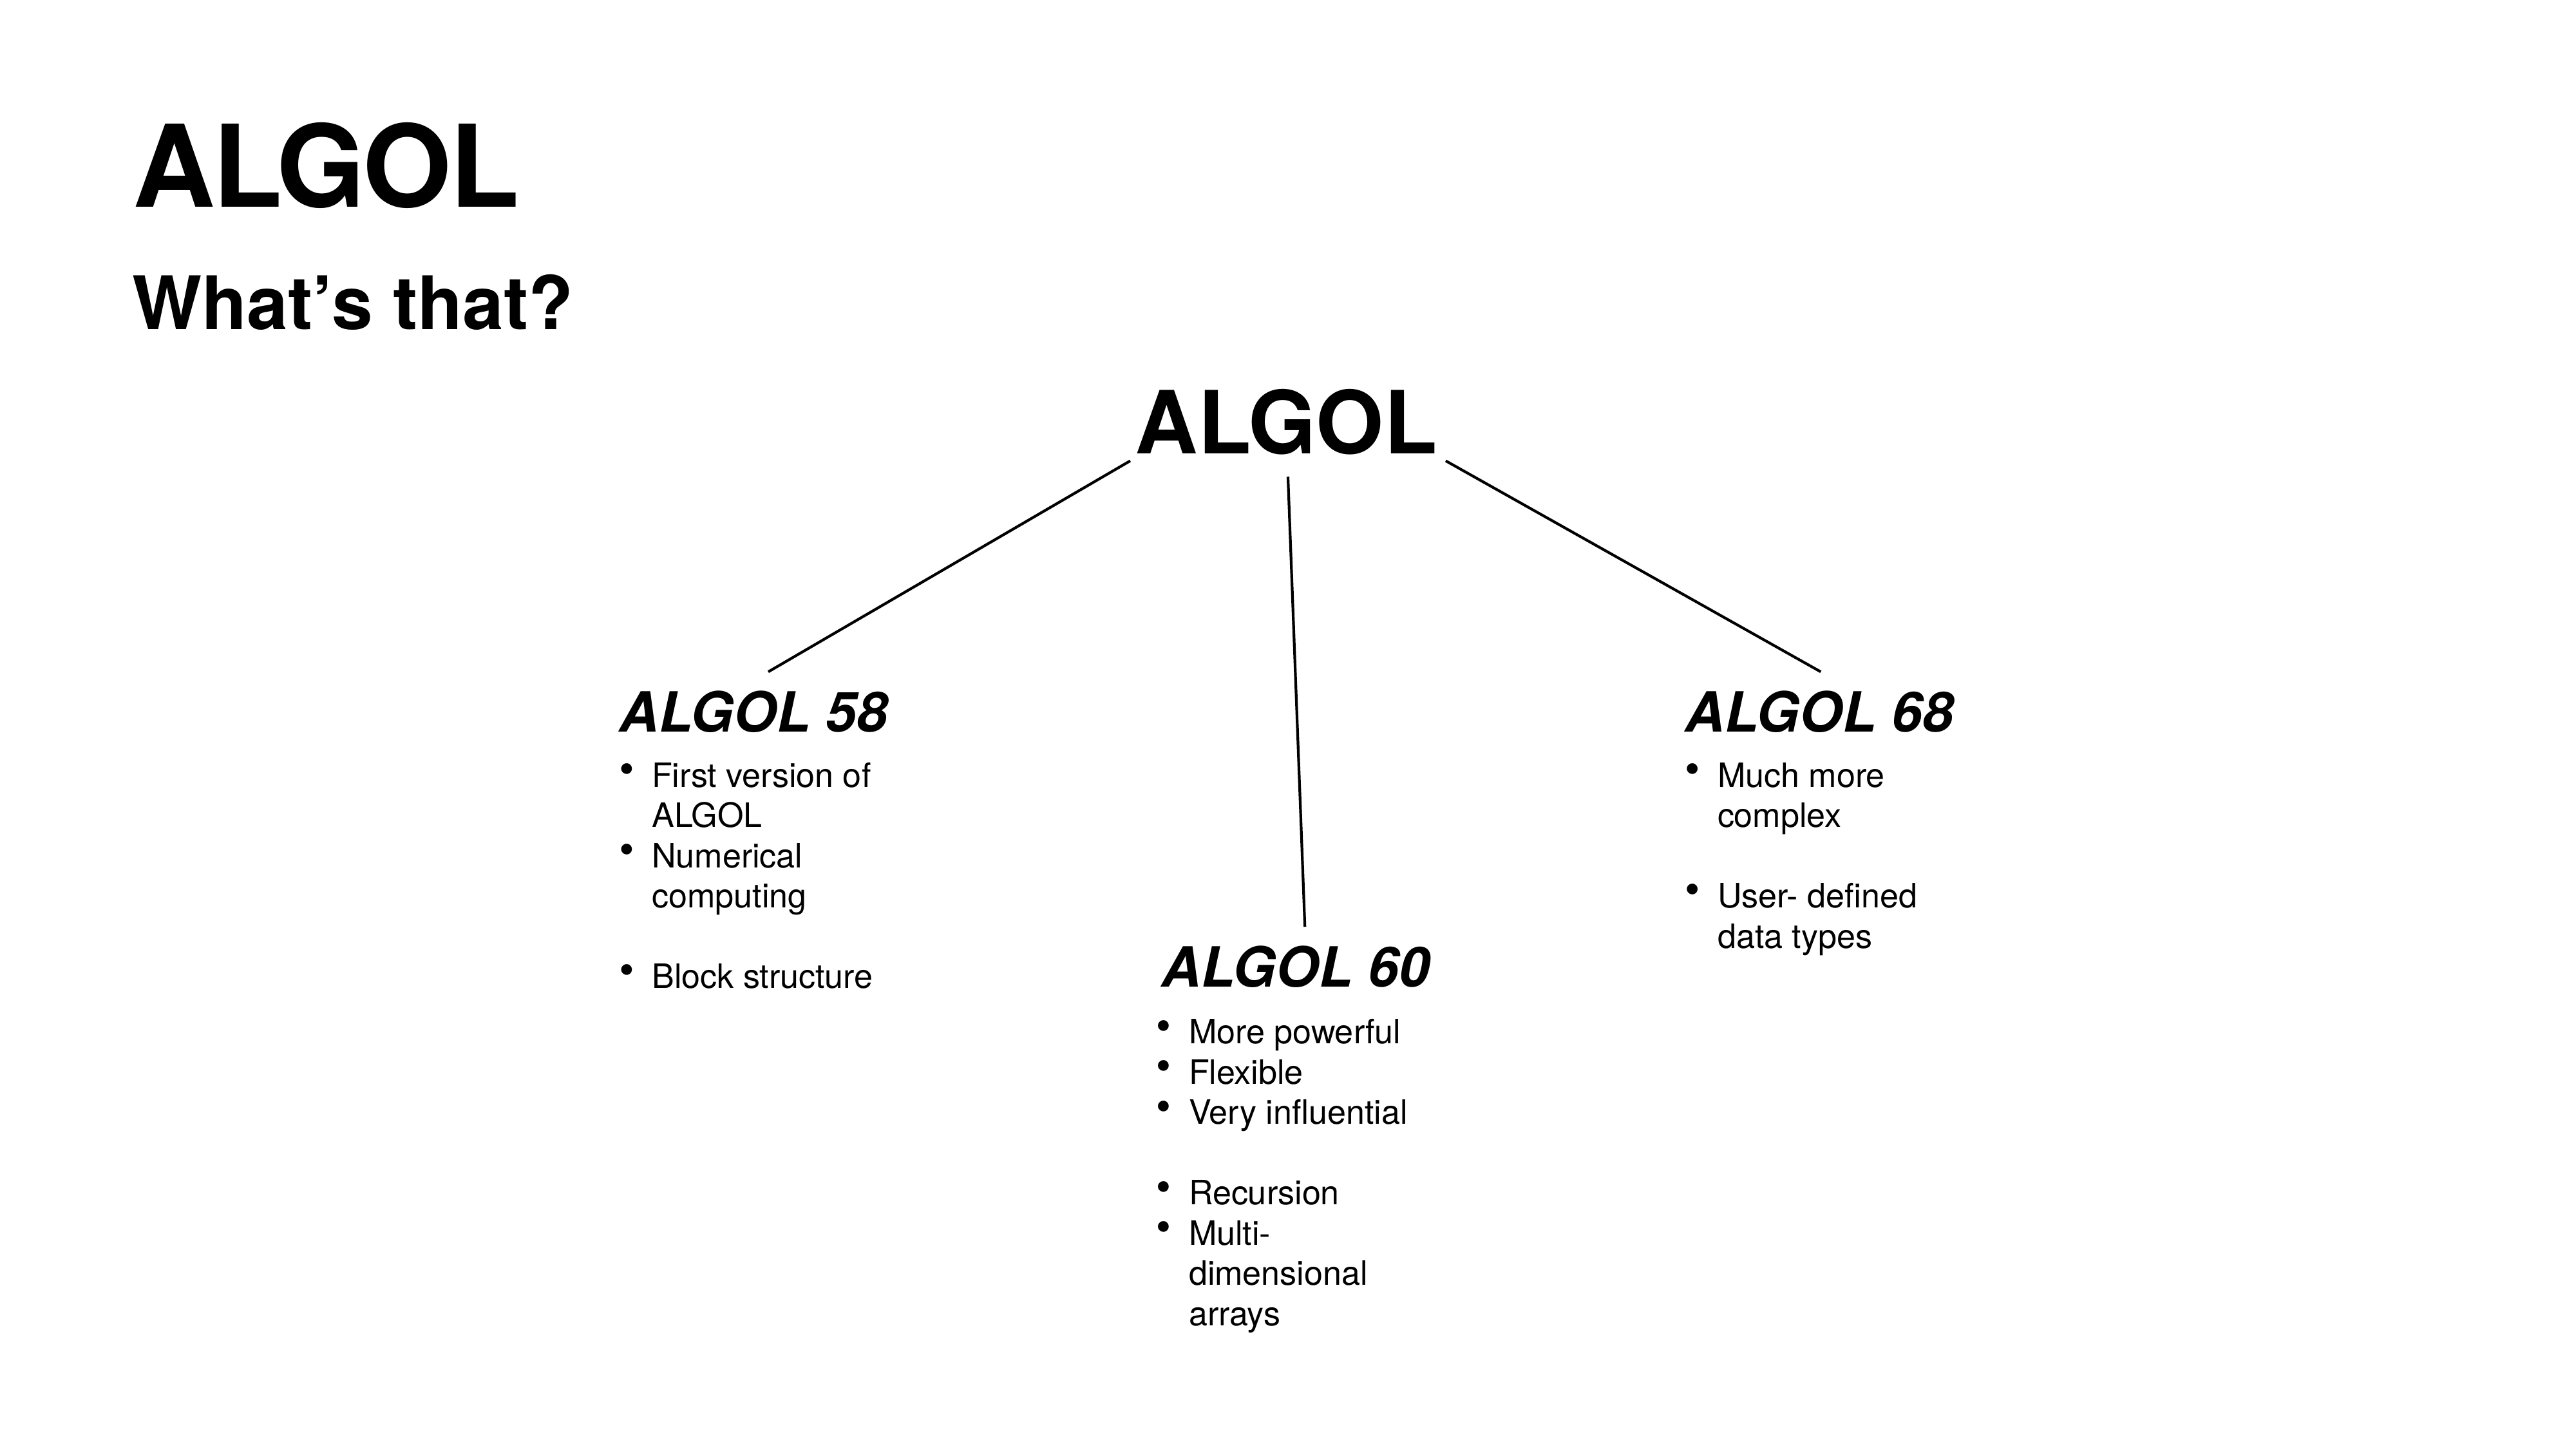

# ALGOL
What’s that?
ALGOL
ALGOL 58
ALGOL 68
First version of ALGOL
Numerical computing

Block structure
Much more complex

User- defined data types
ALGOL 60
More powerful
Flexible
Very influential

Recursion
Multi-dimensional arrays